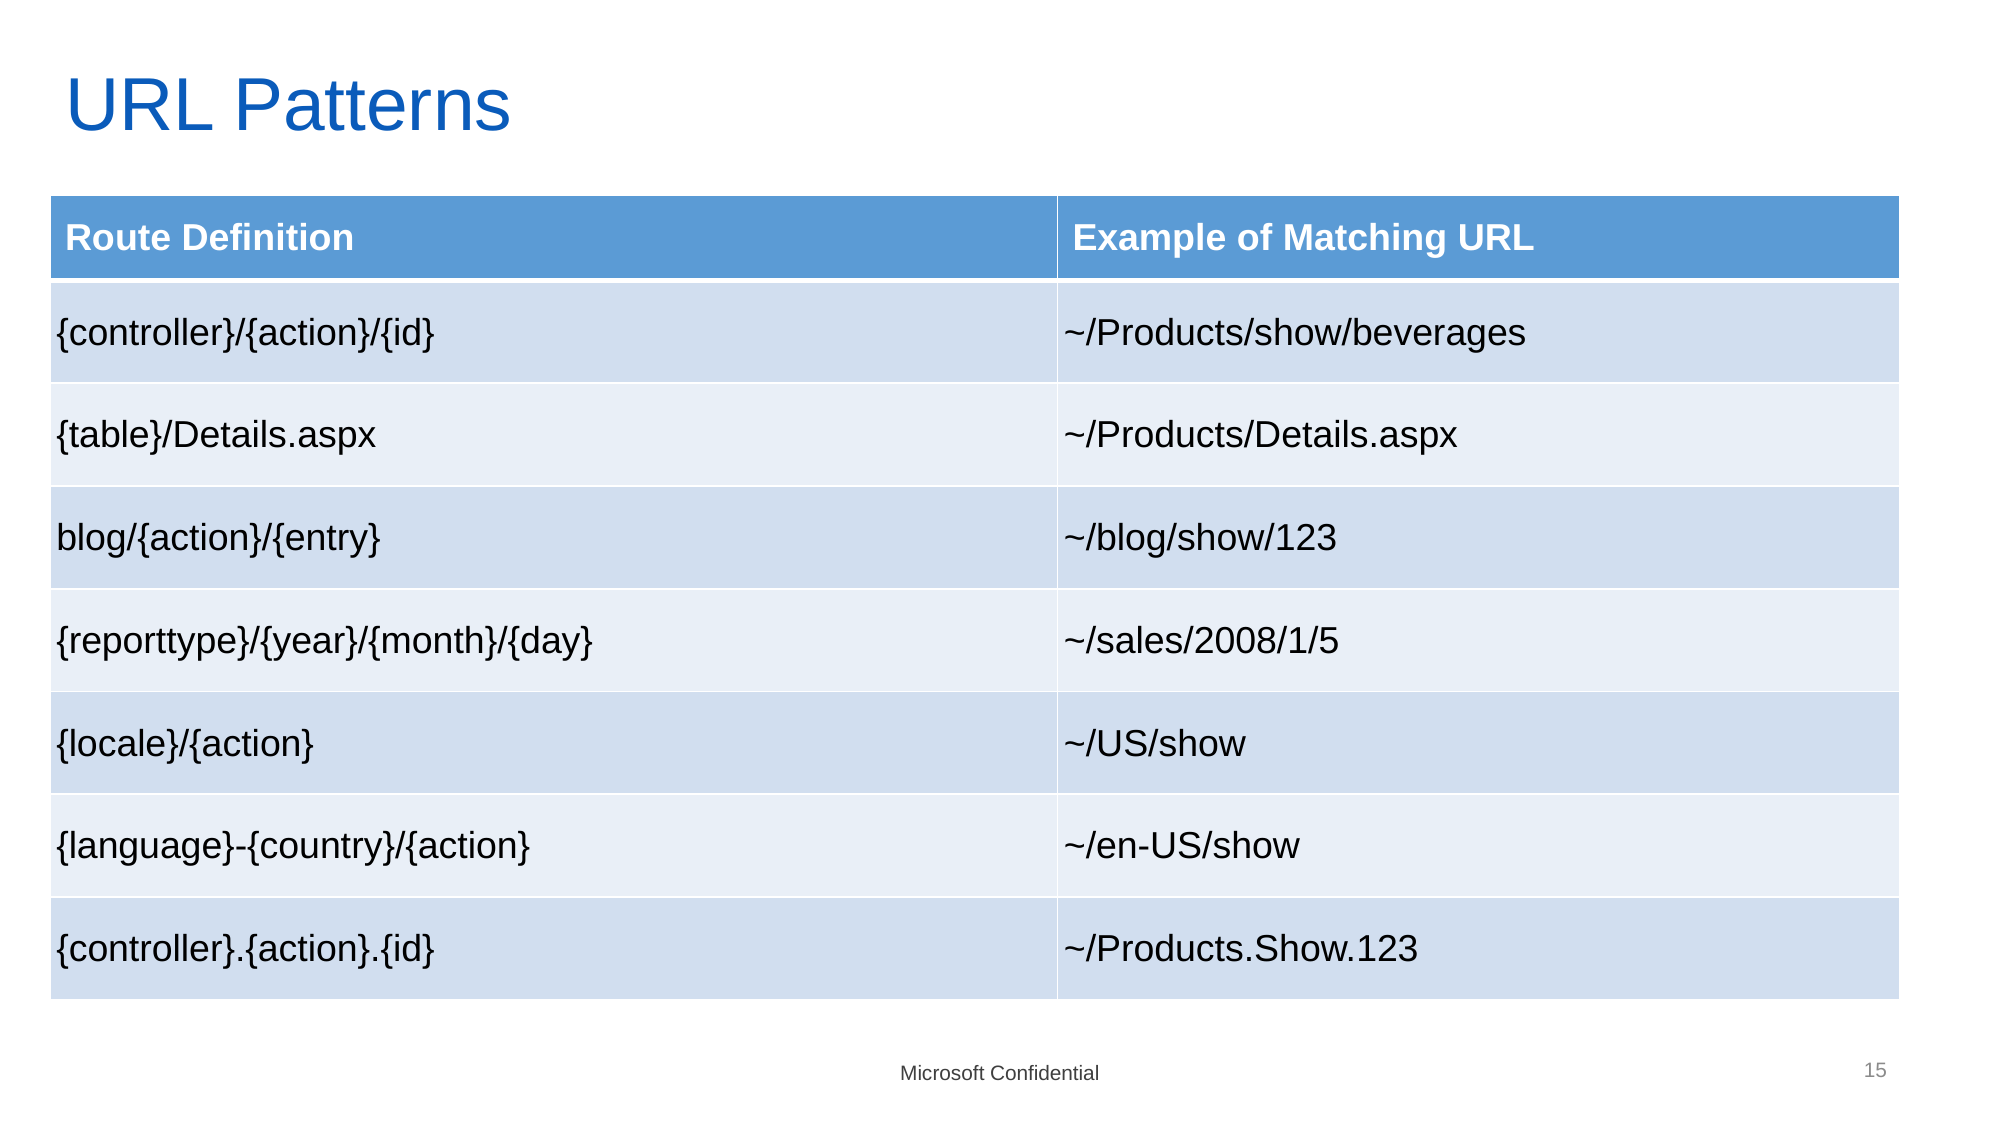

# URL Patterns
| Route Definition | Example of Matching URL |
| --- | --- |
| {controller}/{action}/{id} | ~/Products/show/beverages |
| {table}/Details.aspx | ~/Products/Details.aspx |
| blog/{action}/{entry} | ~/blog/show/123 |
| {reporttype}/{year}/{month}/{day} | ~/sales/2008/1/5 |
| {locale}/{action} | ~/US/show |
| {language}-{country}/{action} | ~/en-US/show |
| {controller}.{action}.{id} | ~/Products.Show.123 |
15